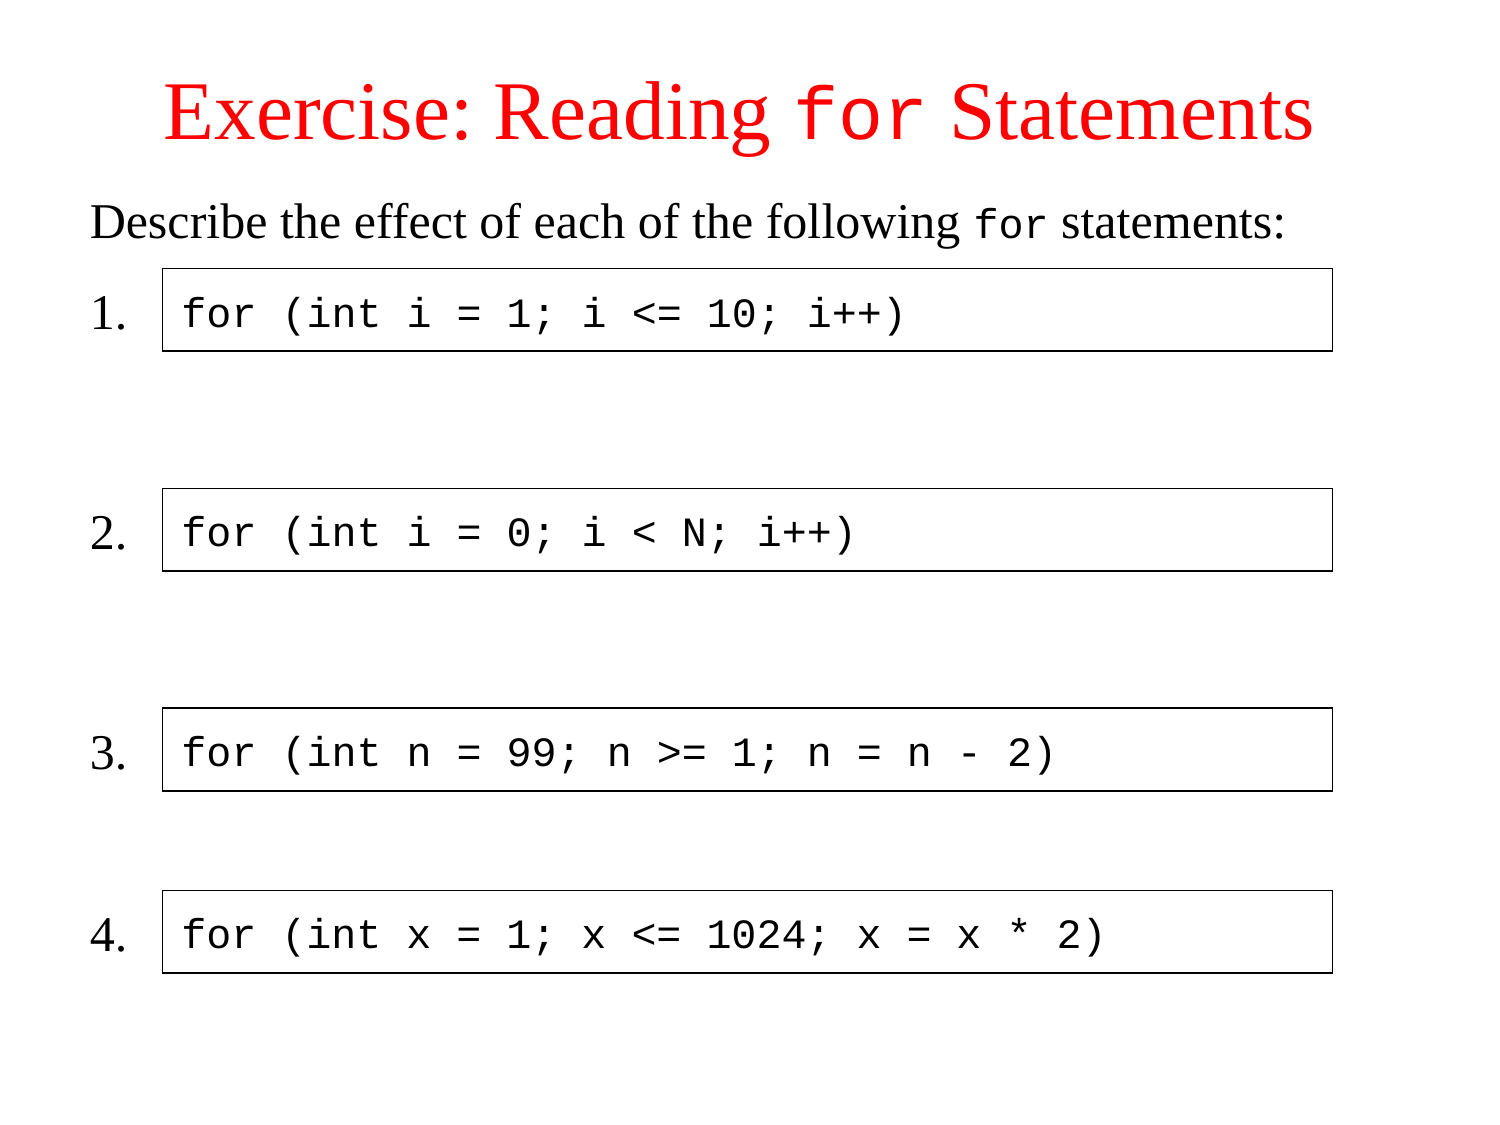

Exercise: Reading for Statements
Describe the effect of each of the following for statements:

for (int i = 1; i <= 10; i++)
1.

for (int i = 0; i < N; i++)
2.

for (int n = 99; n >= 1; n = n - 2)
3.

for (int x = 1; x <= 1024; x = x * 2)
4.